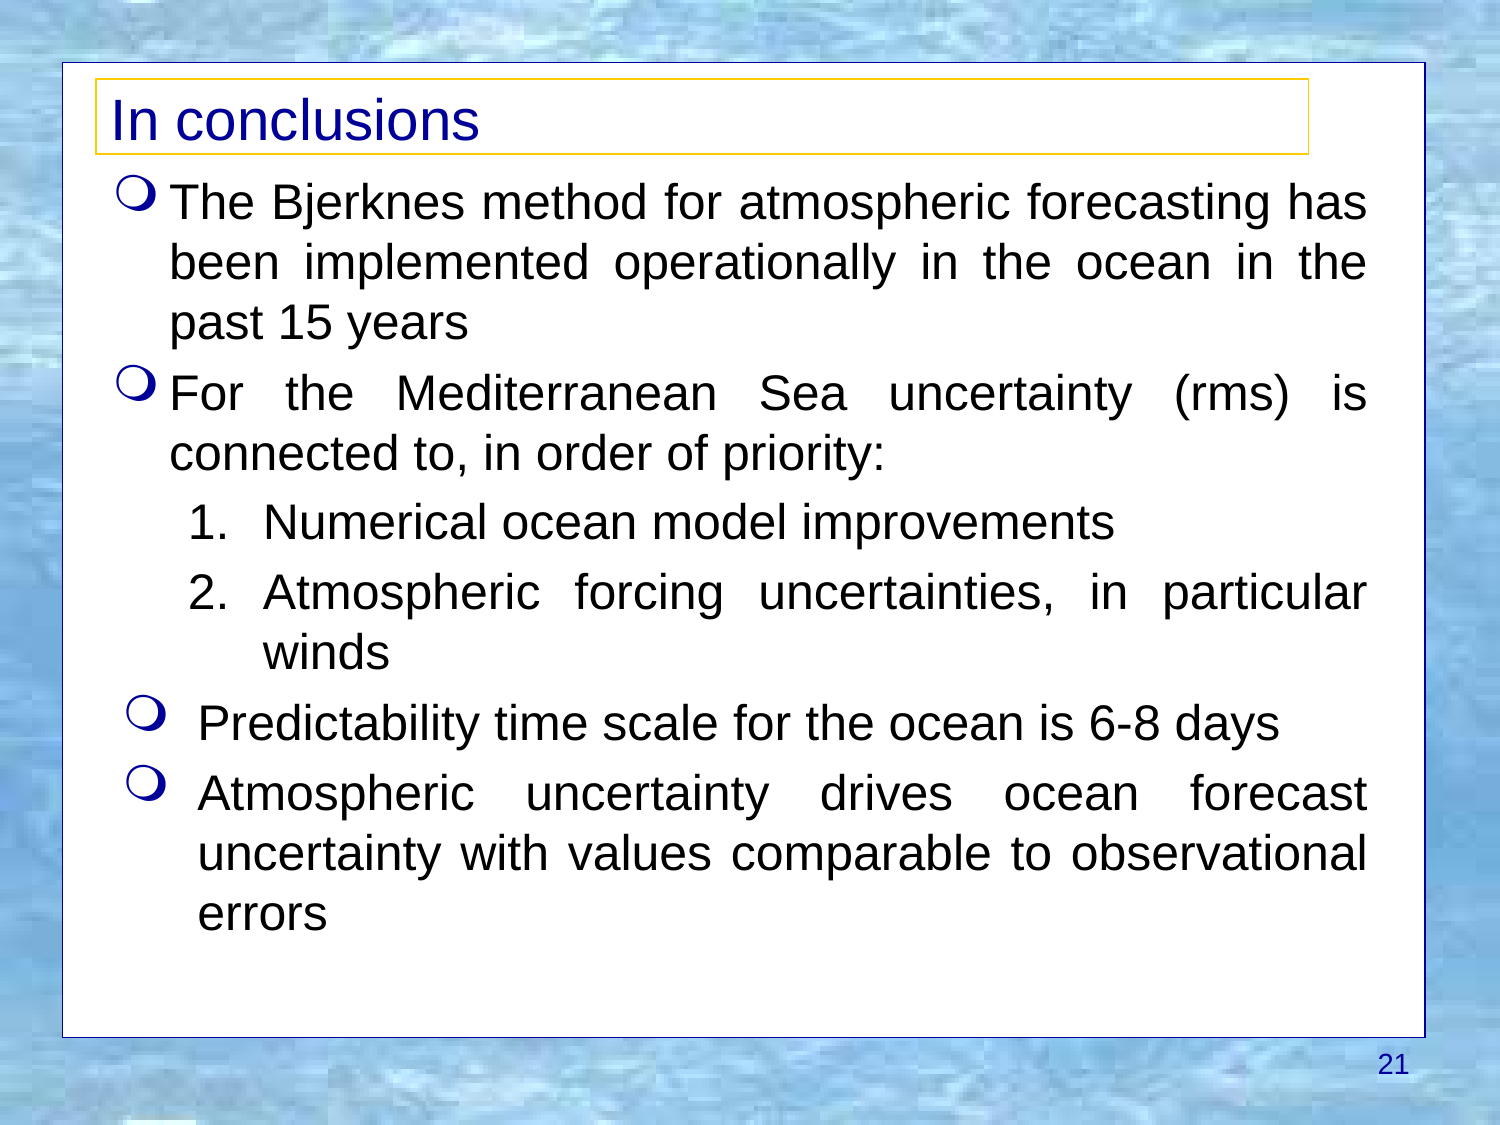

# In conclusions
The Bjerknes method for atmospheric forecasting has been implemented operationally in the ocean in the past 15 years
For the Mediterranean Sea uncertainty (rms) is connected to, in order of priority:
Numerical ocean model improvements
Atmospheric forcing uncertainties, in particular winds
Predictability time scale for the ocean is 6-8 days
Atmospheric uncertainty drives ocean forecast uncertainty with values comparable to observational errors

21